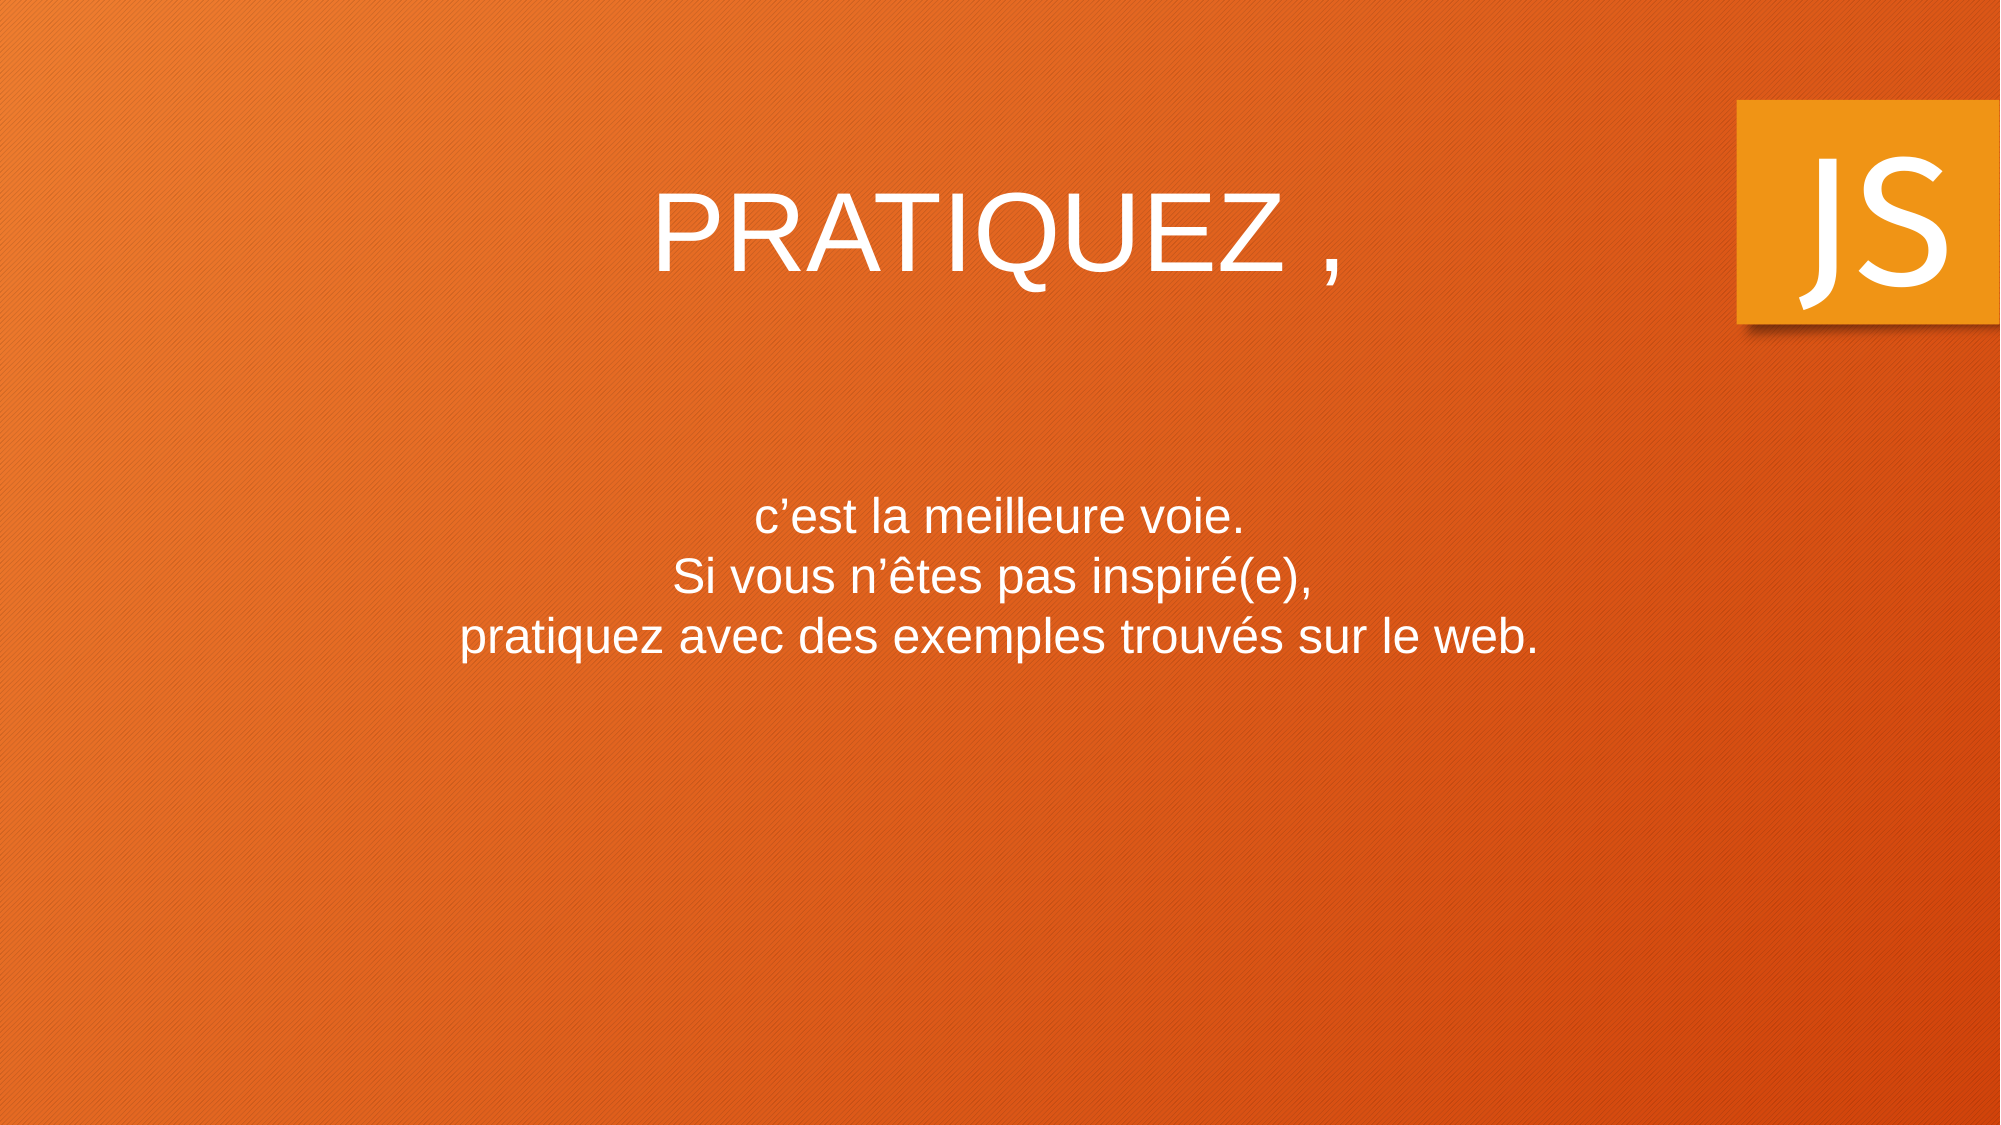

JS
PRATIQUEZ ,
c’est la meilleure voie.
Si vous n’êtes pas inspiré(e),
pratiquez avec des exemples trouvés sur le web.